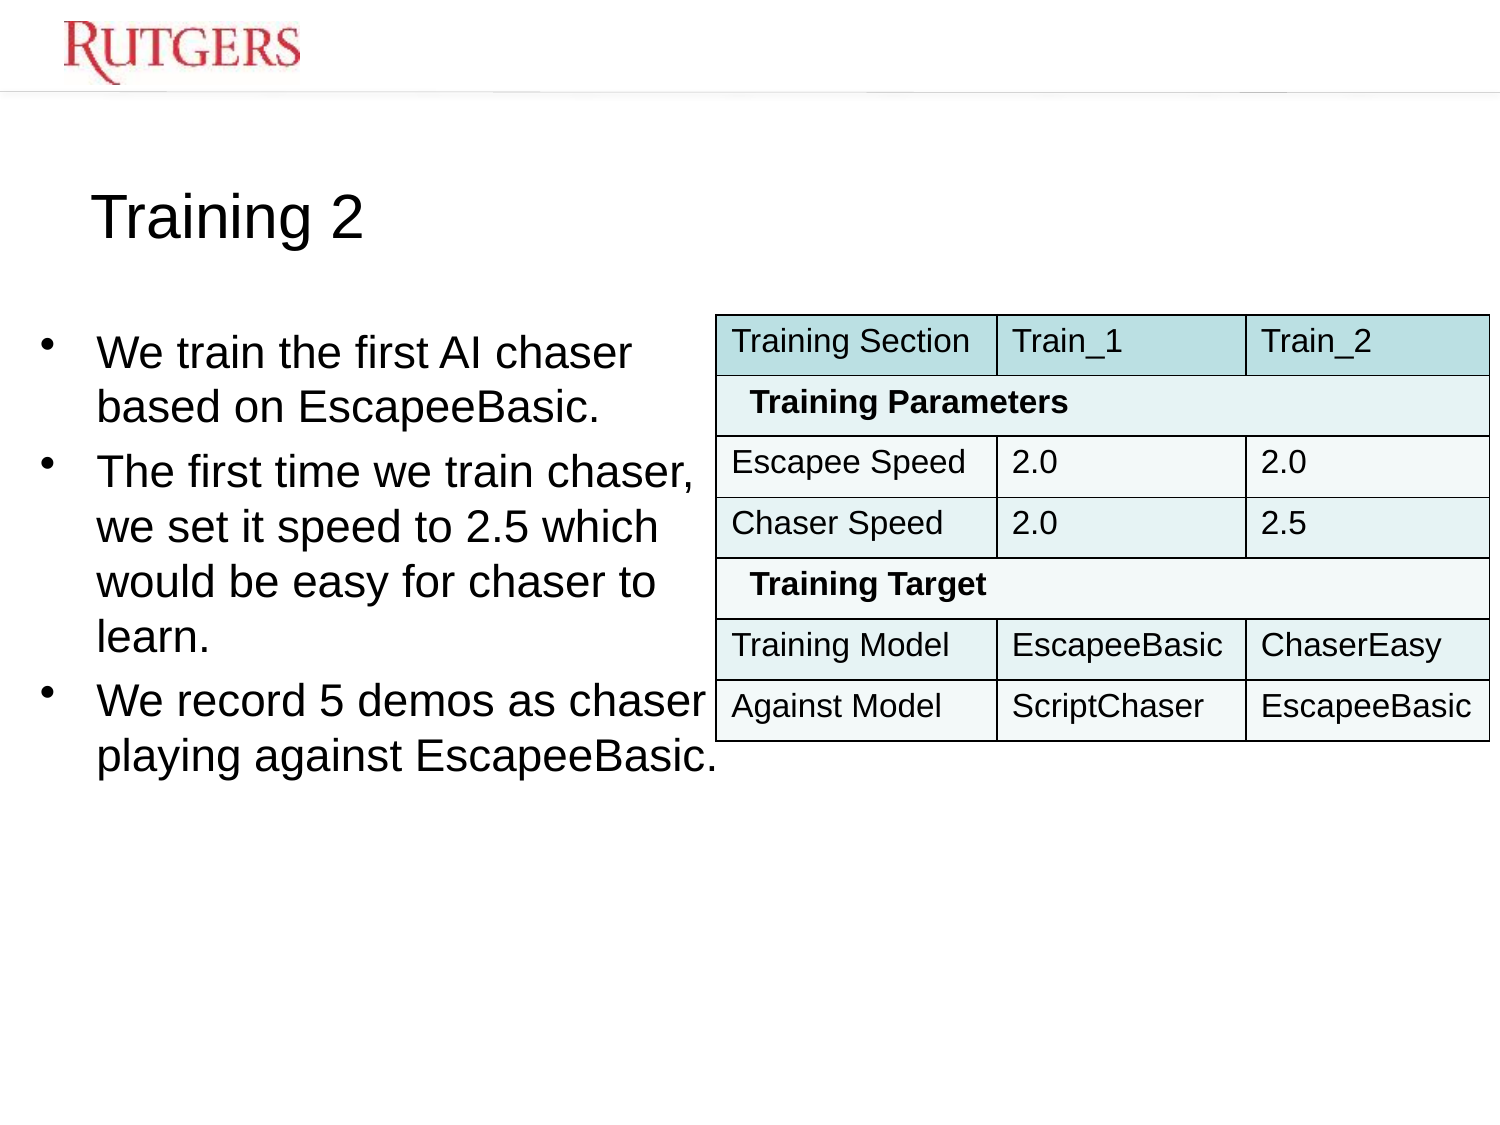

# Training 2
We train the first AI chaser based on EscapeeBasic.
The first time we train chaser, we set it speed to 2.5 which would be easy for chaser to learn.
We record 5 demos as chaser playing against EscapeeBasic.
| Training Section | Train\_1 | Train\_2 |
| --- | --- | --- |
| Training Parameters |  |  |
| Escapee Speed | 2.0 | 2.0 |
| Chaser Speed | 2.0 | 2.5 |
| Training Target |  |  |
| Training Model | EscapeeBasic | ChaserEasy |
| Against Model | ScriptChaser | EscapeeBasic |